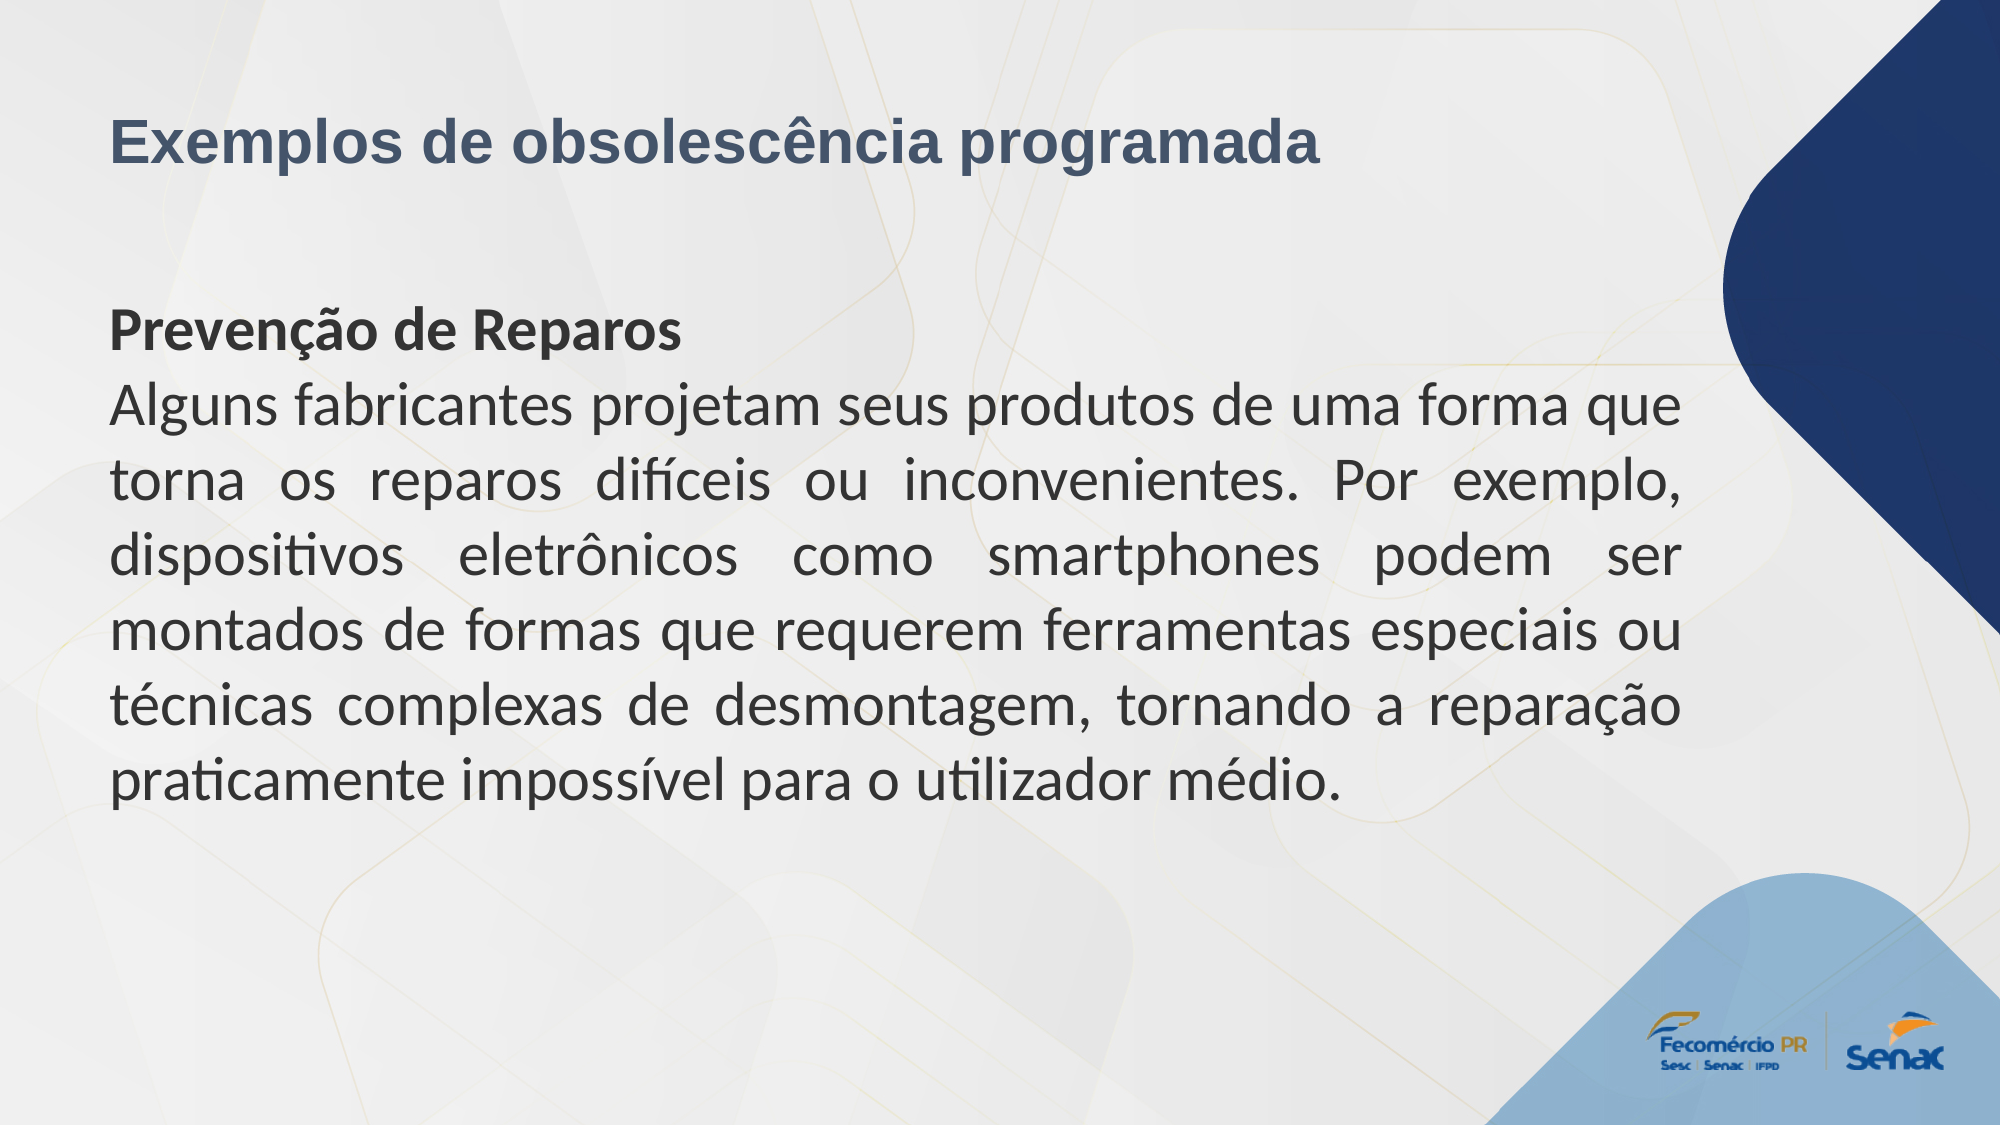

Exemplos de obsolescência programada
Prevenção de Reparos
Alguns fabricantes projetam seus produtos de uma forma que torna os reparos difíceis ou inconvenientes. Por exemplo, dispositivos eletrônicos como smartphones podem ser montados de formas que requerem ferramentas especiais ou técnicas complexas de desmontagem, tornando a reparação praticamente impossível para o utilizador médio.